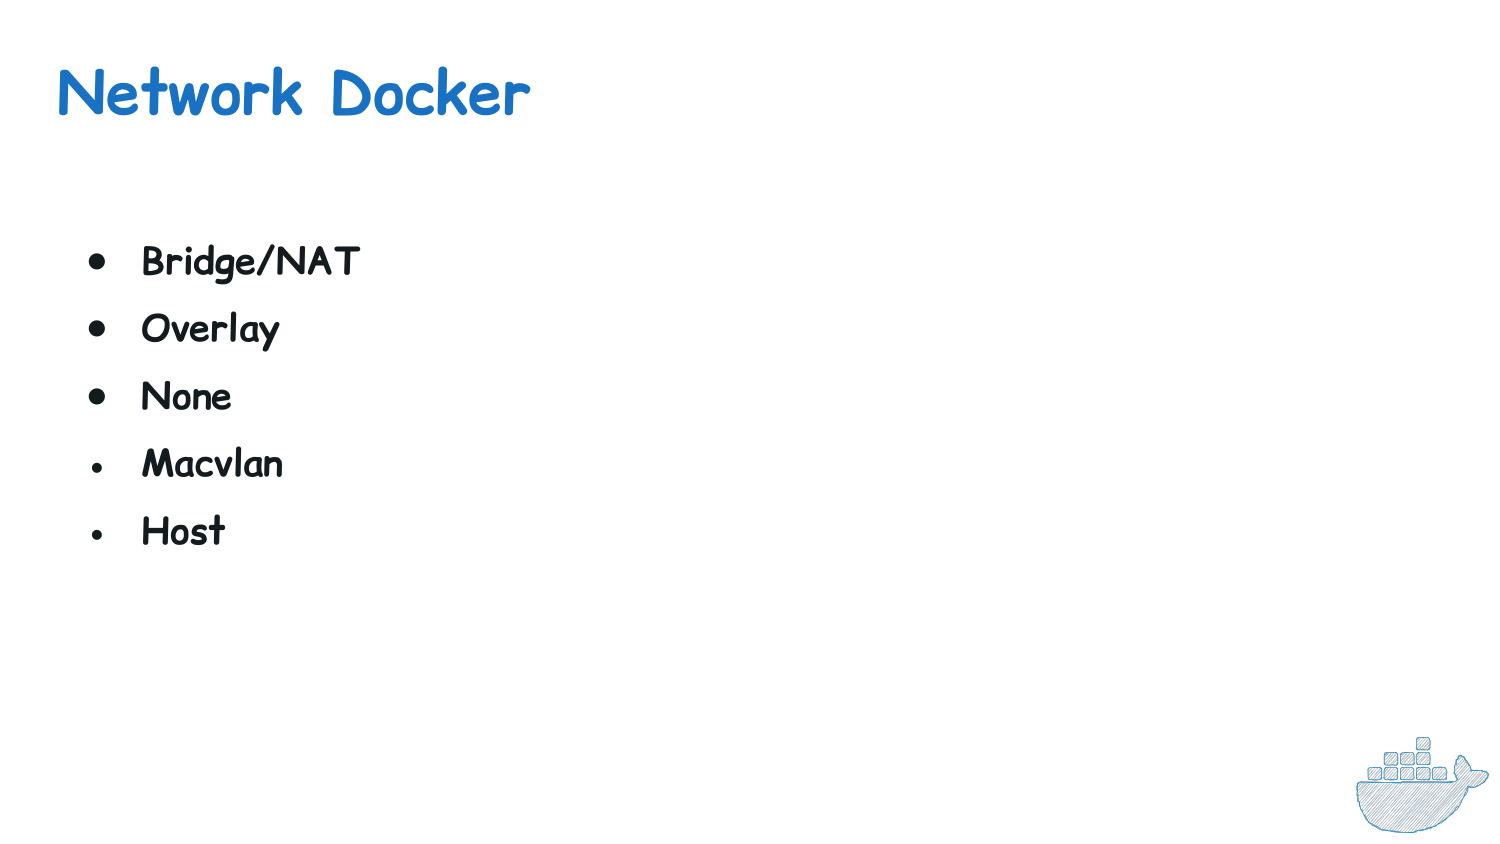

Network Docker
Bridge/NAT
Overlay
None
Macvlan
Host